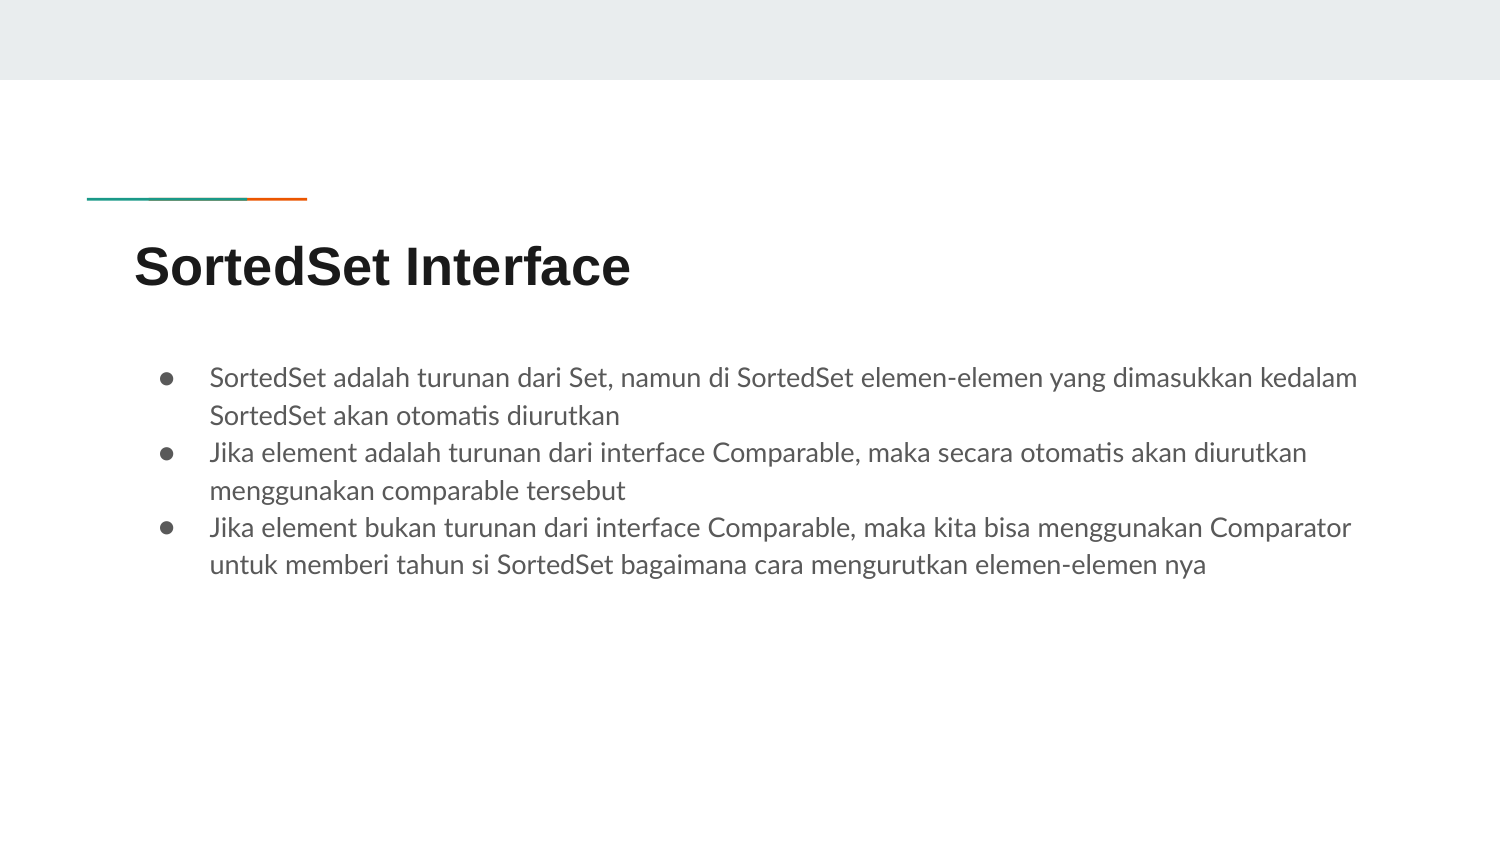

# SortedSet Interface
SortedSet adalah turunan dari Set, namun di SortedSet elemen-elemen yang dimasukkan kedalam SortedSet akan otomatis diurutkan
Jika element adalah turunan dari interface Comparable, maka secara otomatis akan diurutkan menggunakan comparable tersebut
Jika element bukan turunan dari interface Comparable, maka kita bisa menggunakan Comparator untuk memberi tahun si SortedSet bagaimana cara mengurutkan elemen-elemen nya